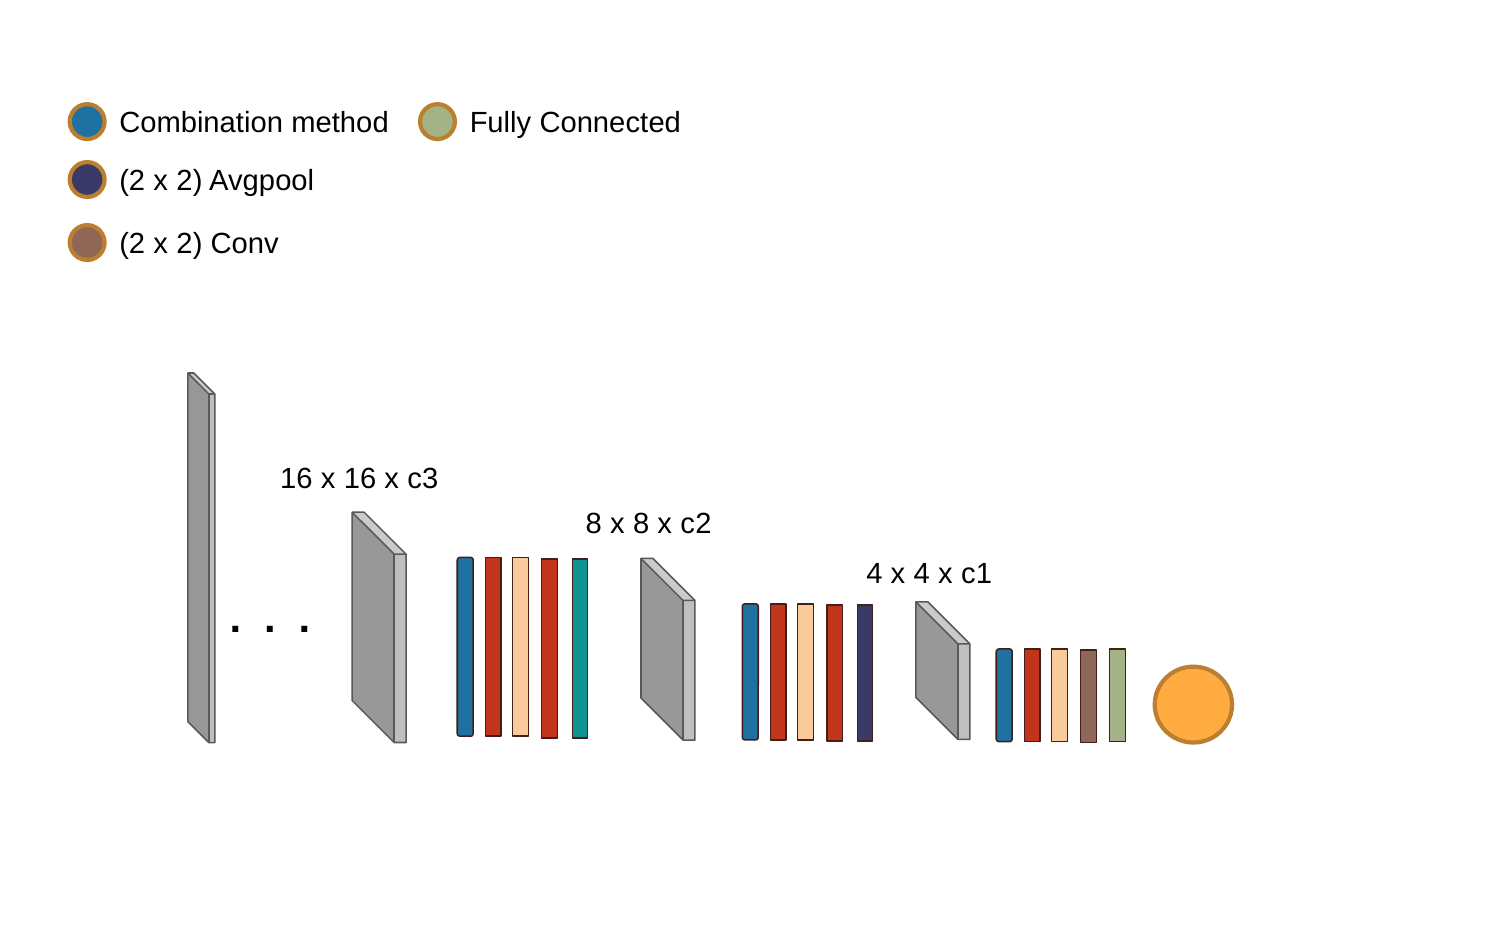

Combination method

Fully Connected

(2 x 2) Avgpool

(2 x 2) Conv

16 x 16 x c3

8 x 8 x c2

4 x 4 x c1

.  .  .